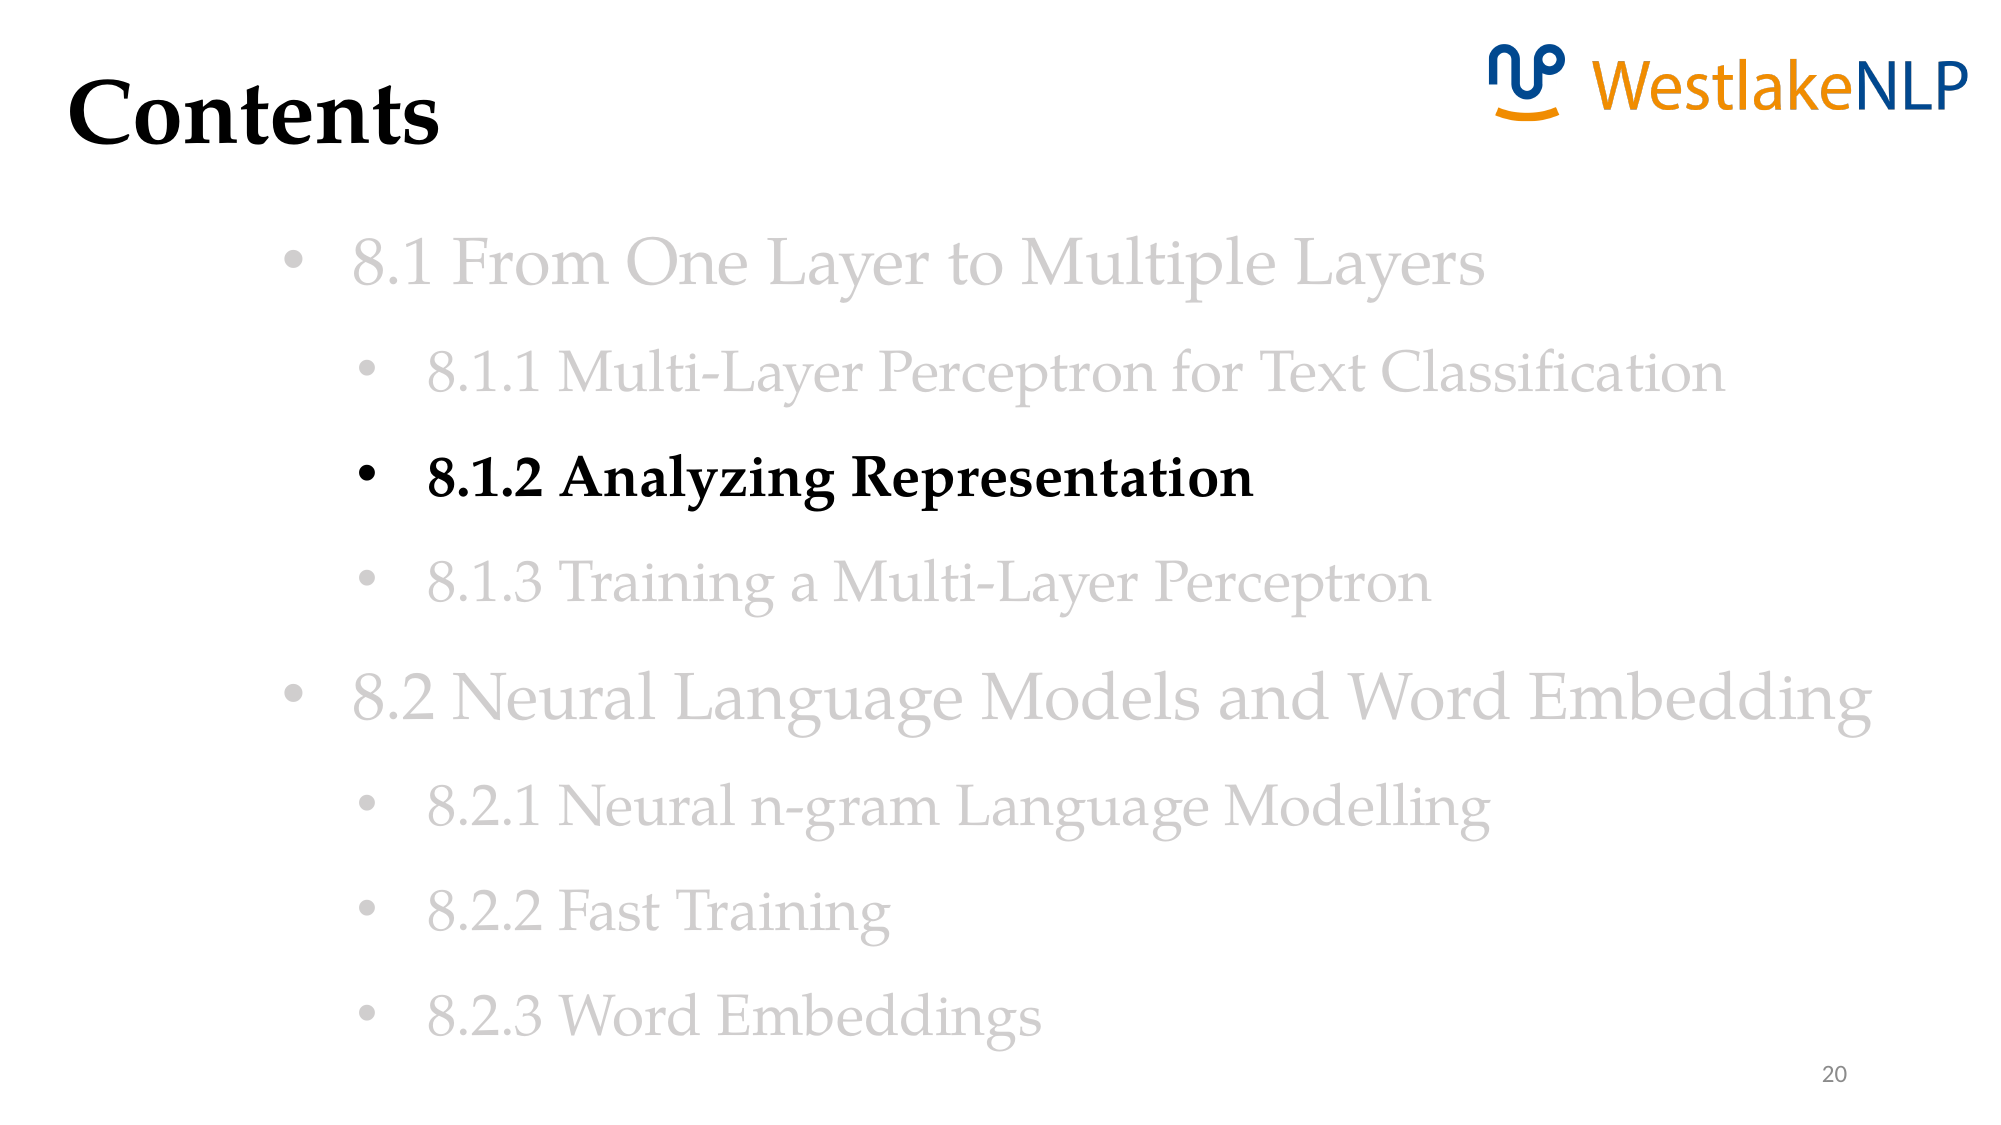

Contents
8.1 From One Layer to Multiple Layers
8.1.1 Multi-Layer Perceptron for Text Classification
8.1.2 Analyzing Representation
8.1.3 Training a Multi-Layer Perceptron
8.2 Neural Language Models and Word Embedding
8.2.1 Neural n-gram Language Modelling
8.2.2 Fast Training
8.2.3 Word Embeddings
20